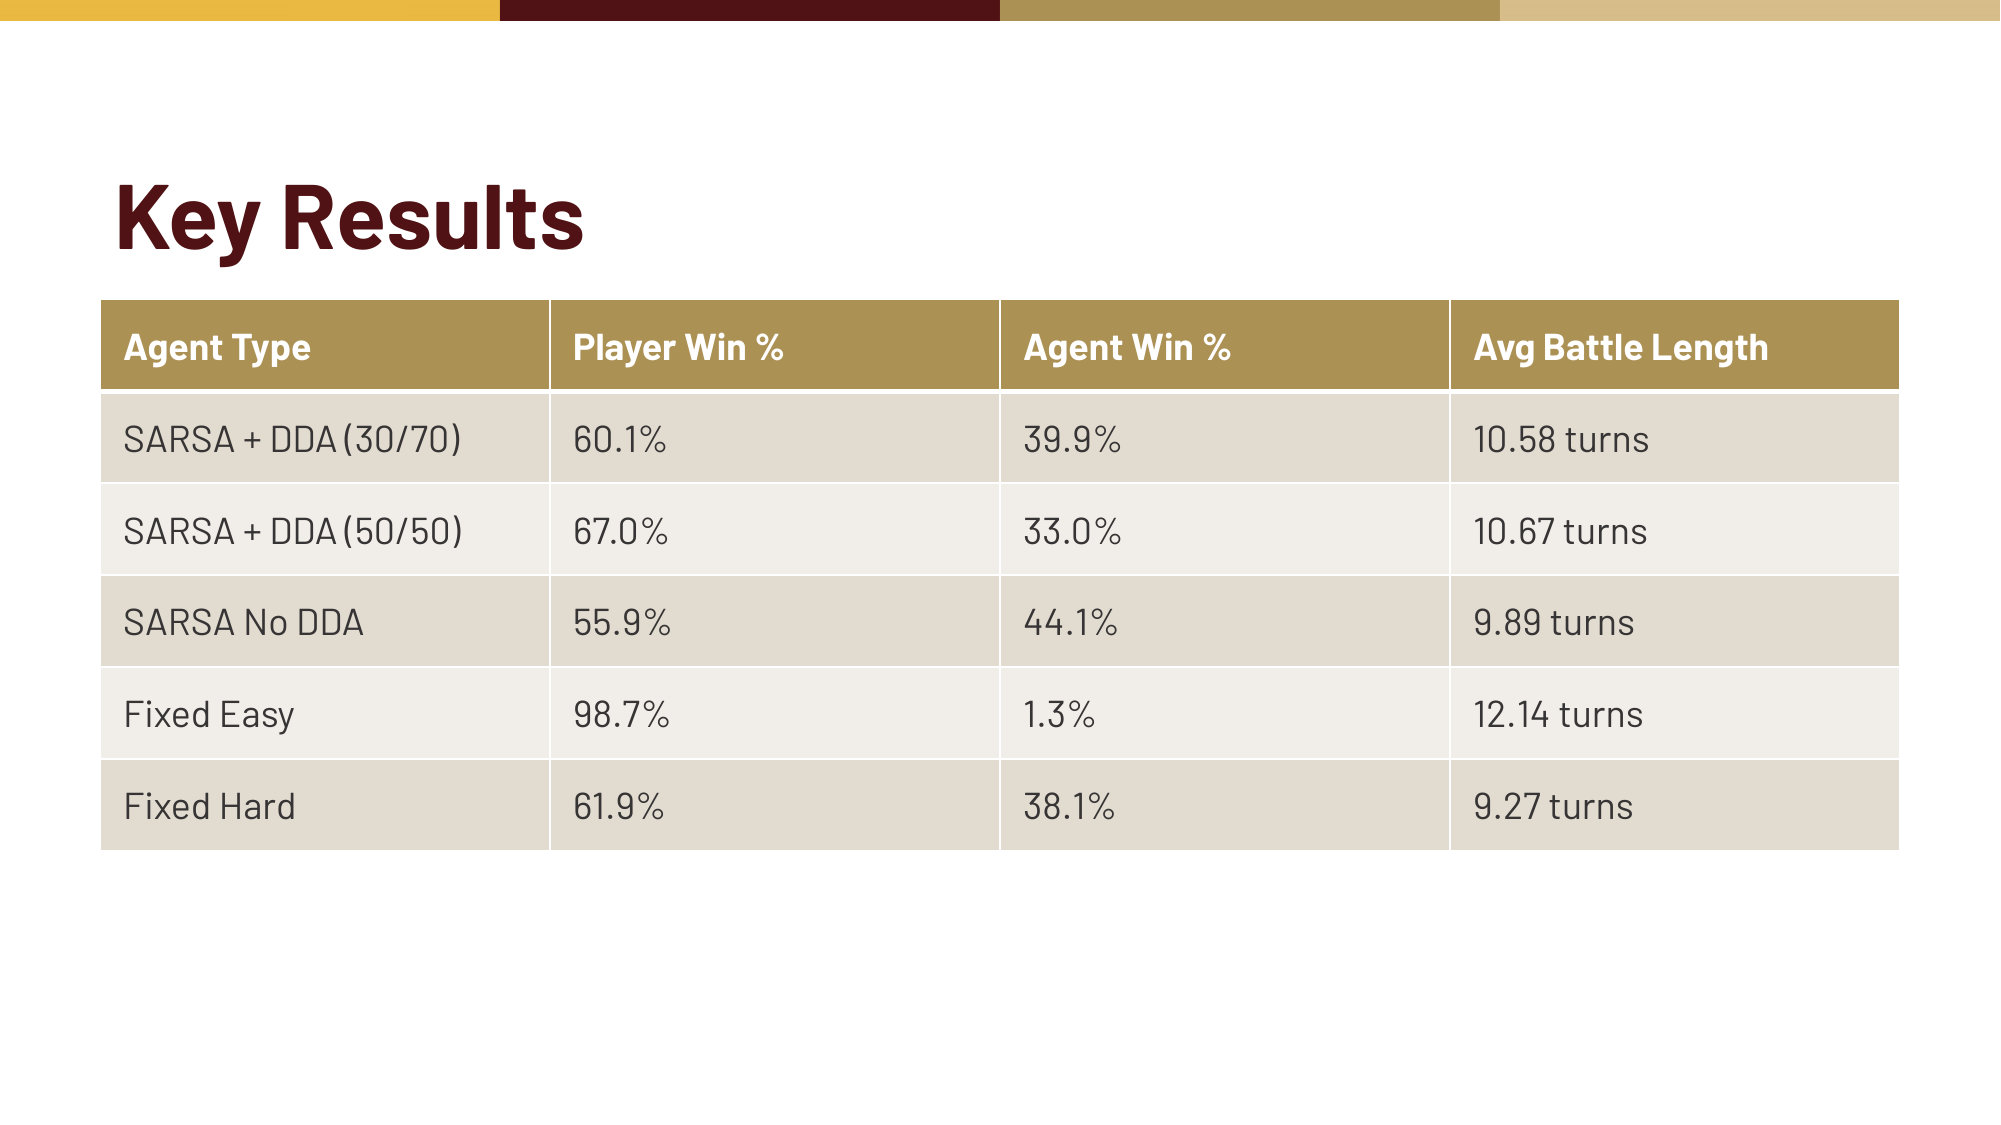

# Key Results
| Agent Type | Player Win % | Agent Win % | Avg Battle Length |
| --- | --- | --- | --- |
| SARSA + DDA (30/70) | 60.1% | 39.9% | 10.58 turns |
| SARSA + DDA (50/50) | 67.0% | 33.0% | 10.67 turns |
| SARSA No DDA | 55.9% | 44.1% | 9.89 turns |
| Fixed Easy | 98.7% | 1.3% | 12.14 turns |
| Fixed Hard | 61.9% | 38.1% | 9.27 turns |